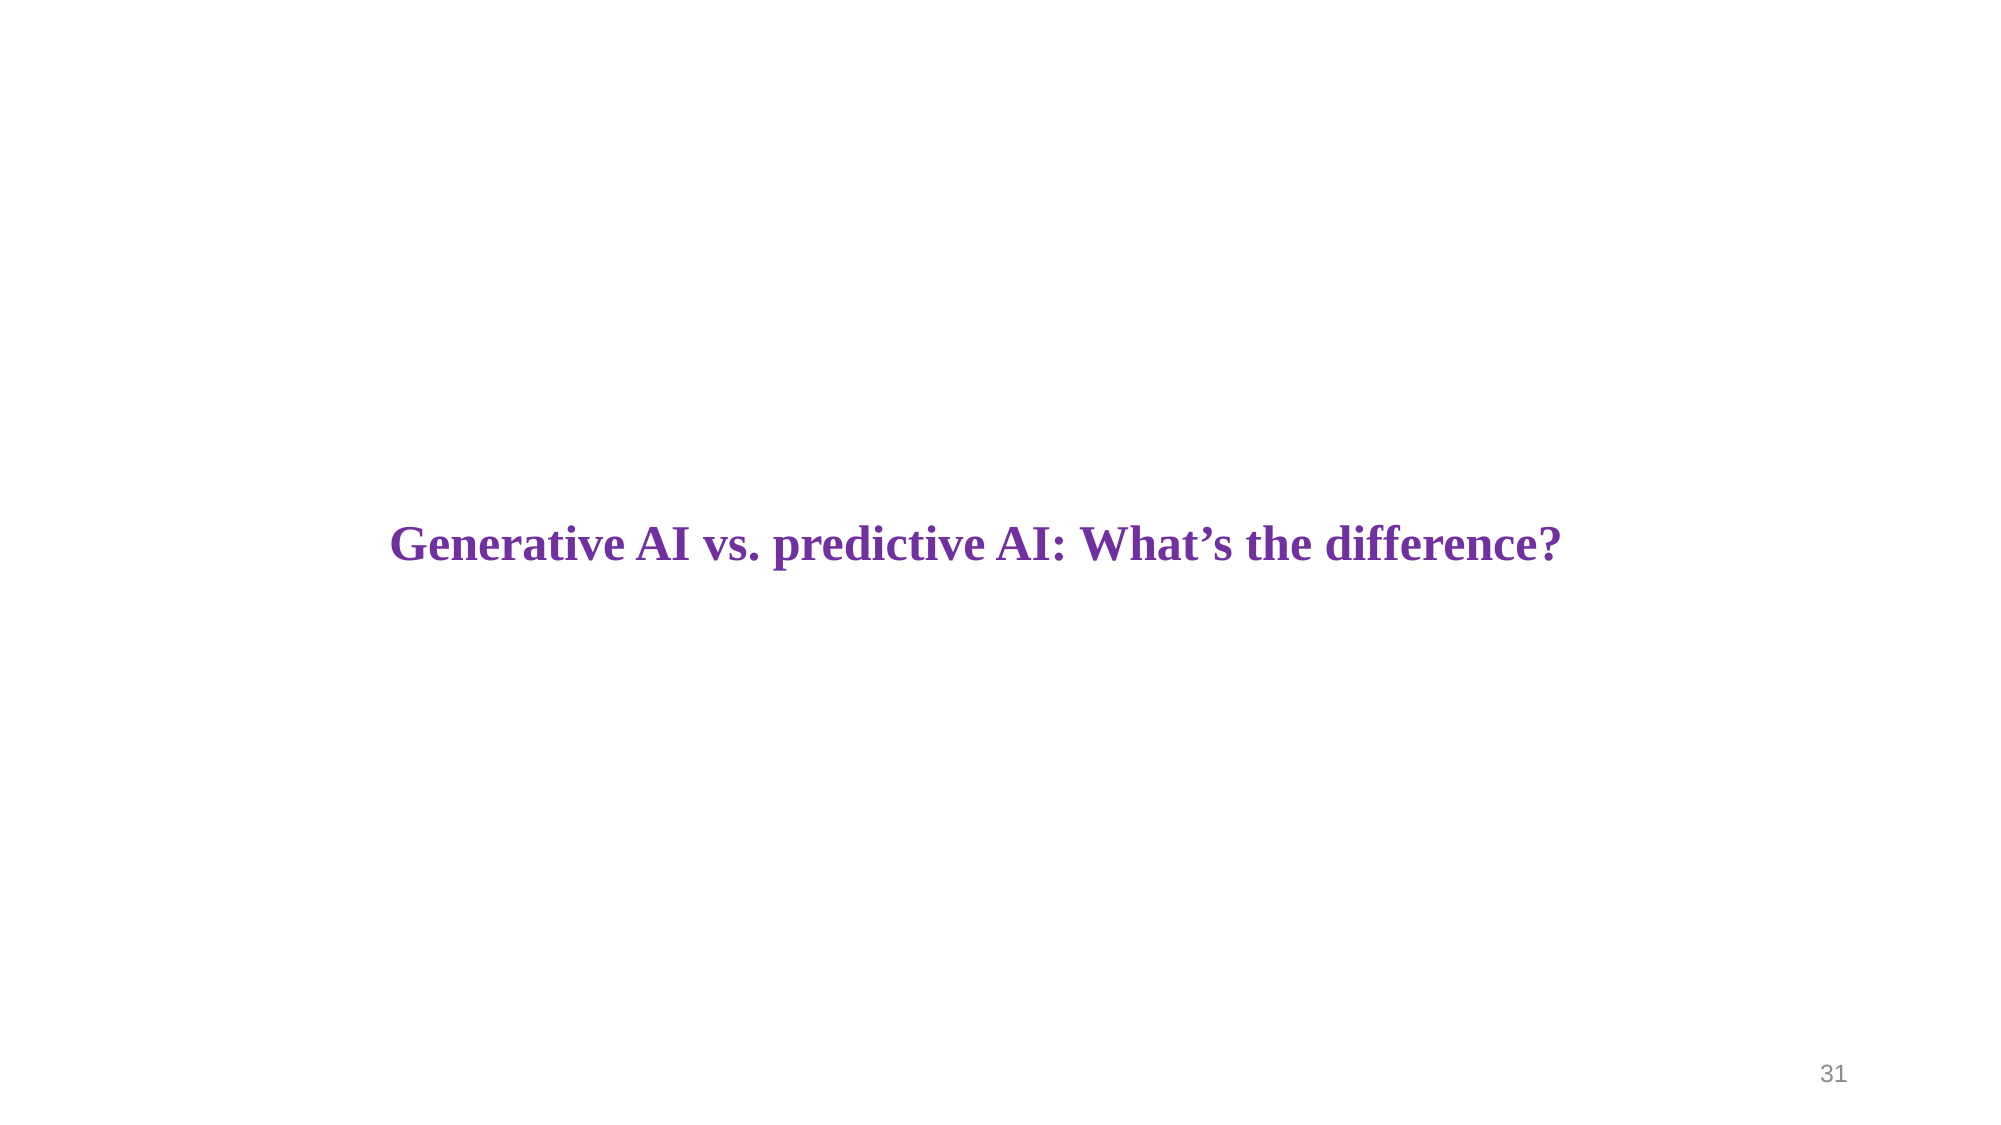

Generative AI vs. predictive AI: What’s the difference?
31